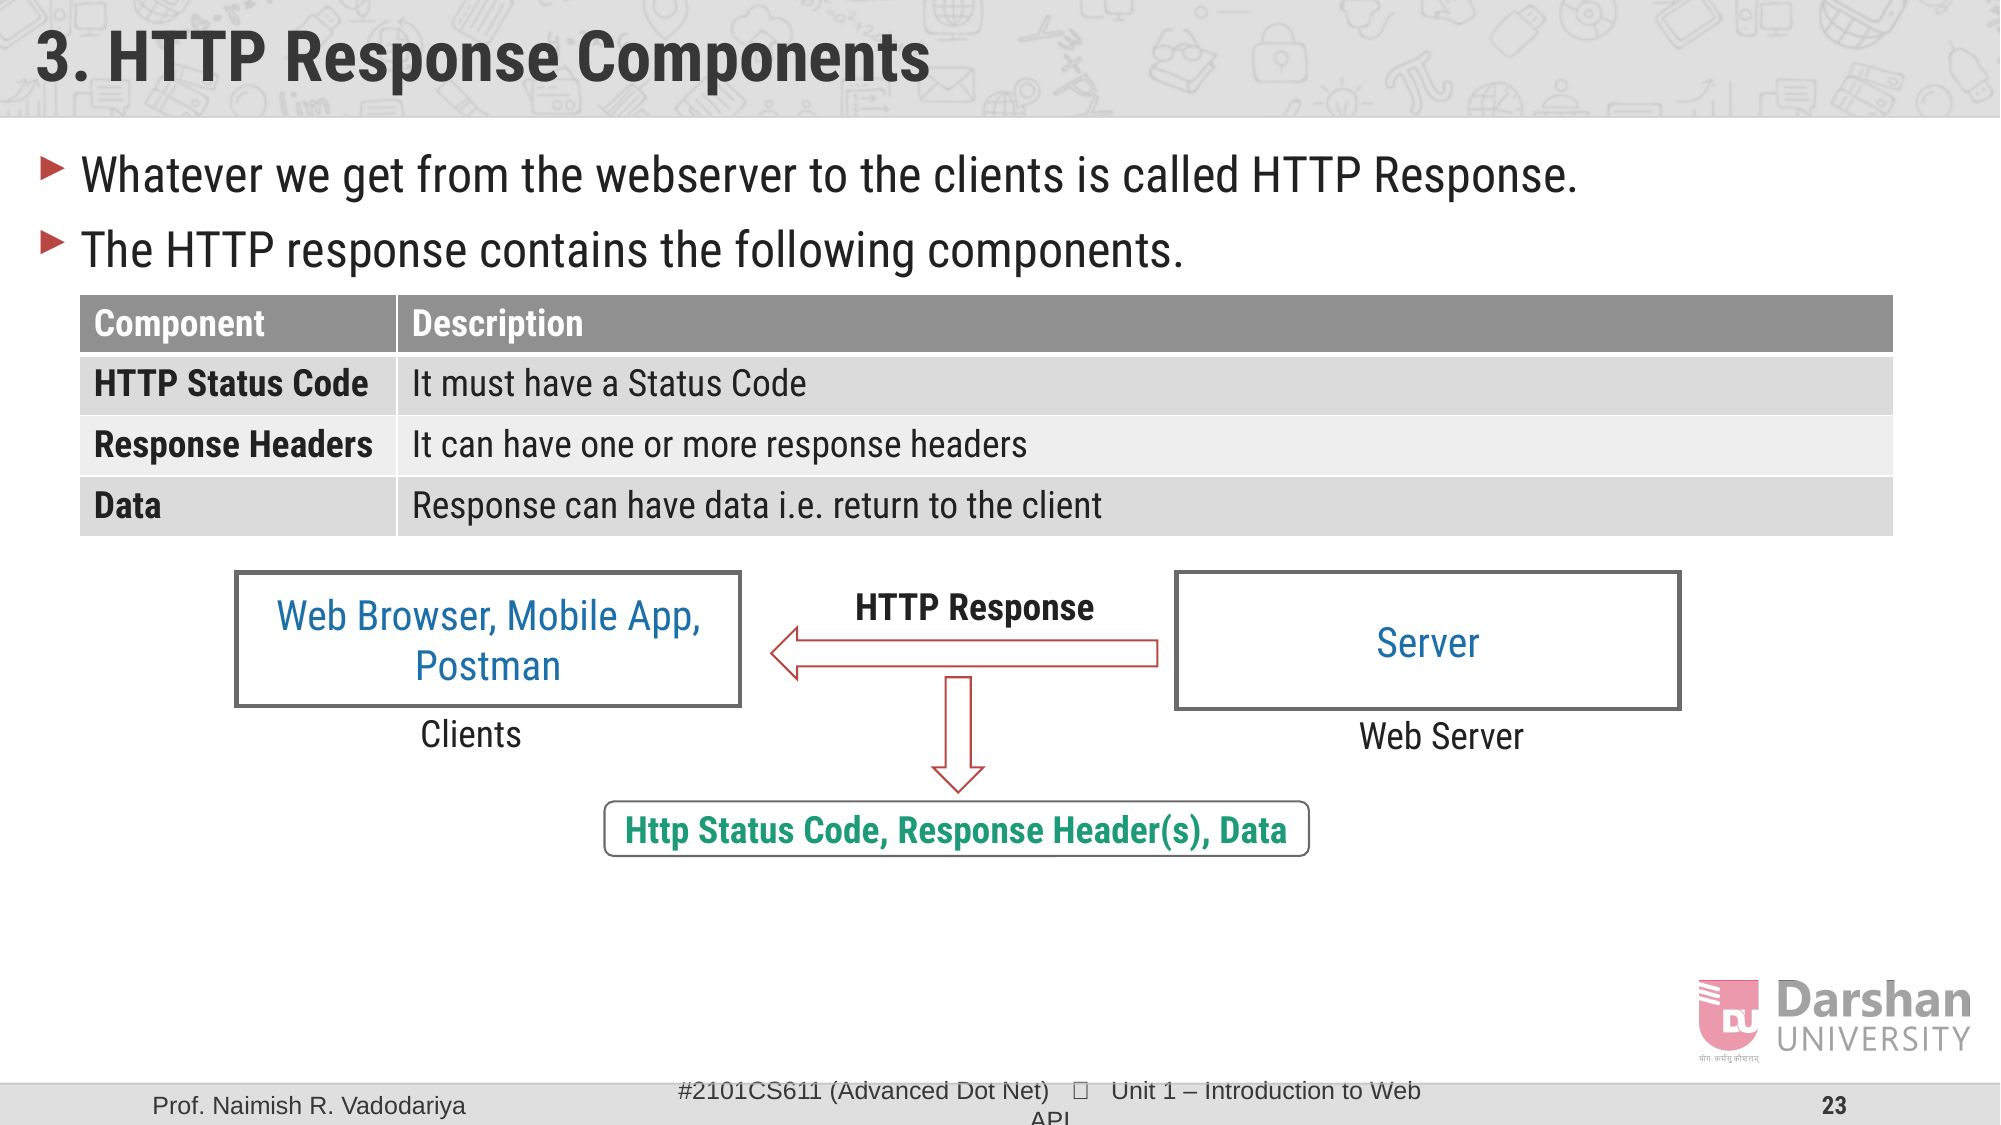

# 3. HTTP Response Components
Whatever we get from the webserver to the clients is called HTTP Response.
The HTTP response contains the following components.
| Component | Description |
| --- | --- |
| HTTP Status Code | It must have a Status Code |
| Response Headers | It can have one or more response headers |
| Data | Response can have data i.e. return to the client |
Server
Web Browser, Mobile App, Postman
HTTP Response

Clients
Web Server
Http Status Code, Response Header(s), Data